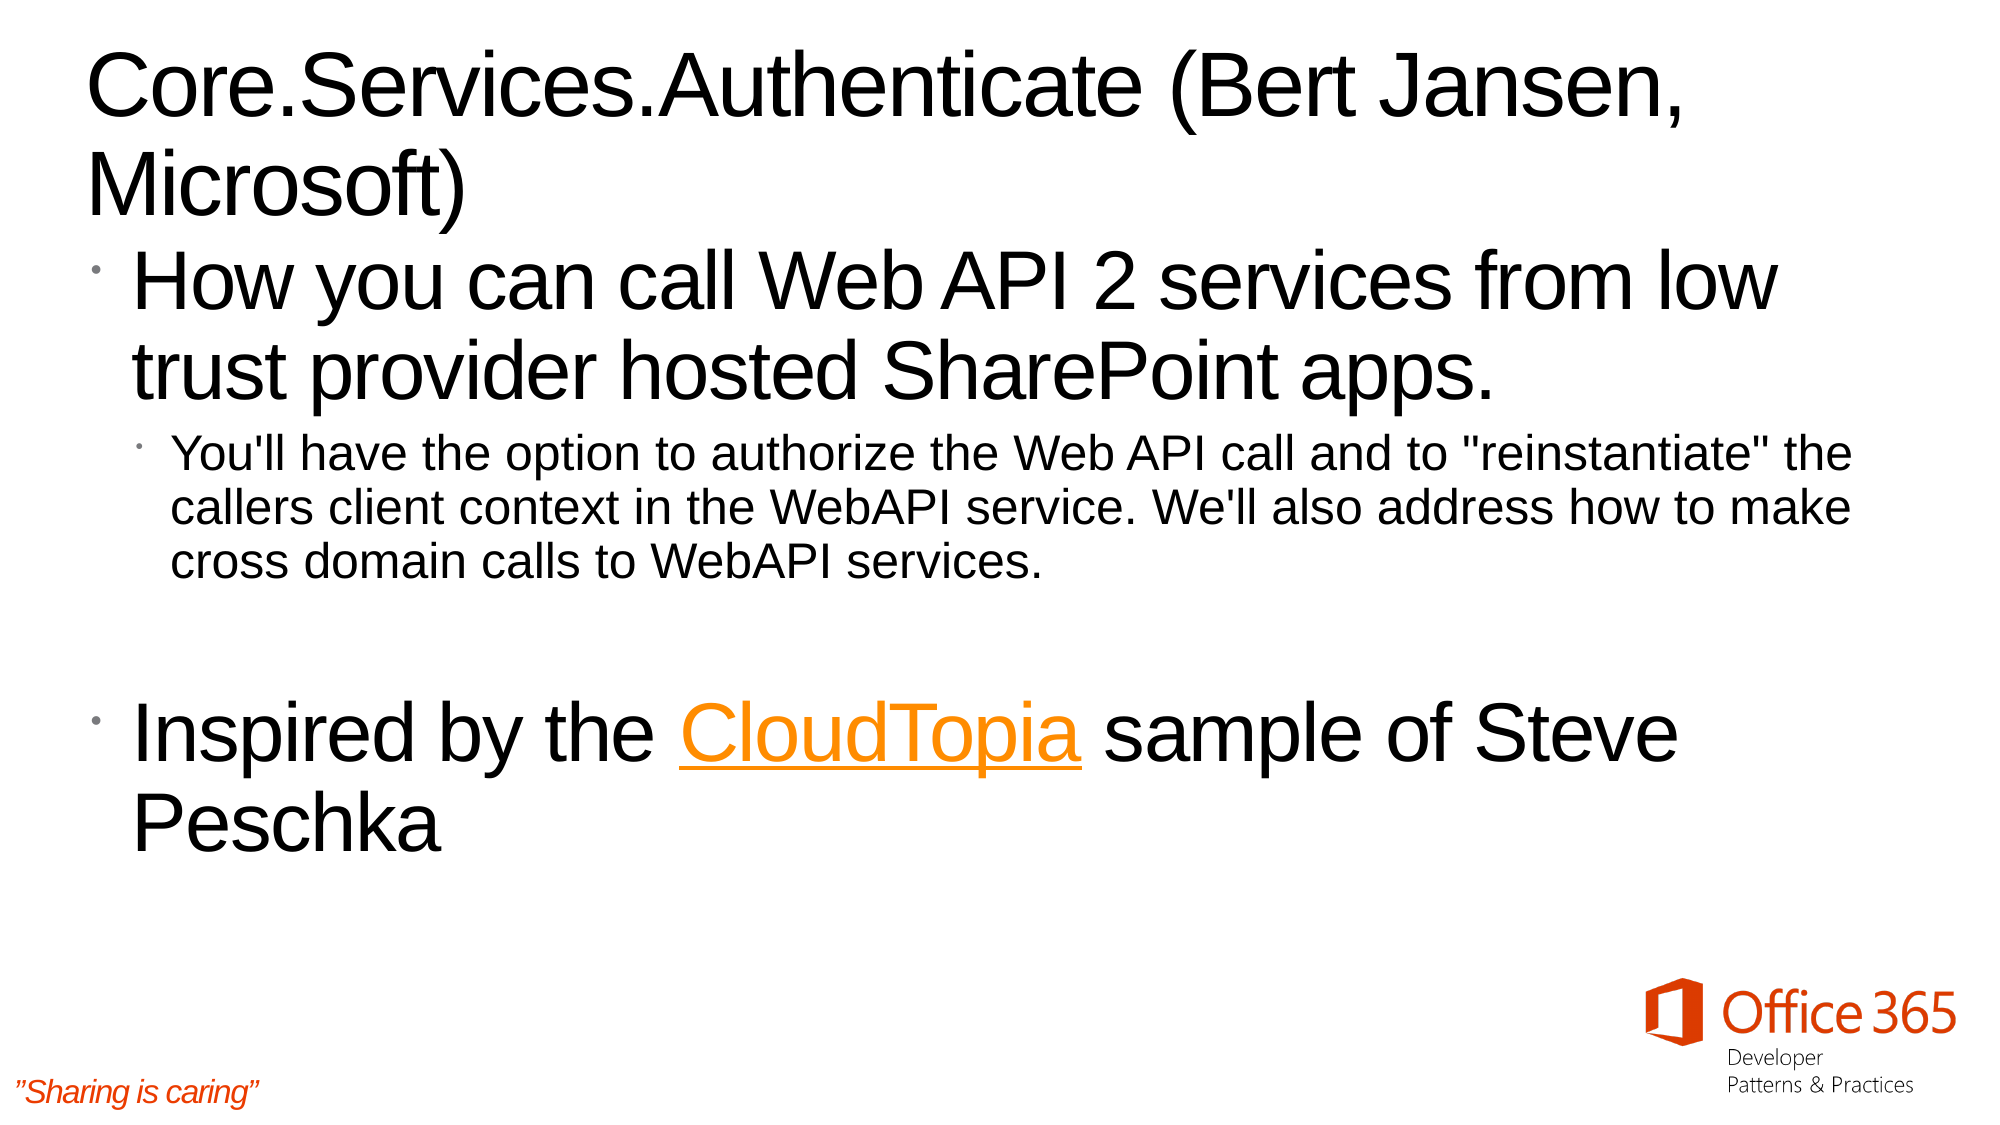

# Core.Services.Authenticate (Bert Jansen, Microsoft)
How you can call Web API 2 services from low trust provider hosted SharePoint apps.
You'll have the option to authorize the Web API call and to "reinstantiate" the callers client context in the WebAPI service. We'll also address how to make cross domain calls to WebAPI services.

Inspired by the CloudTopia sample of Steve Peschka